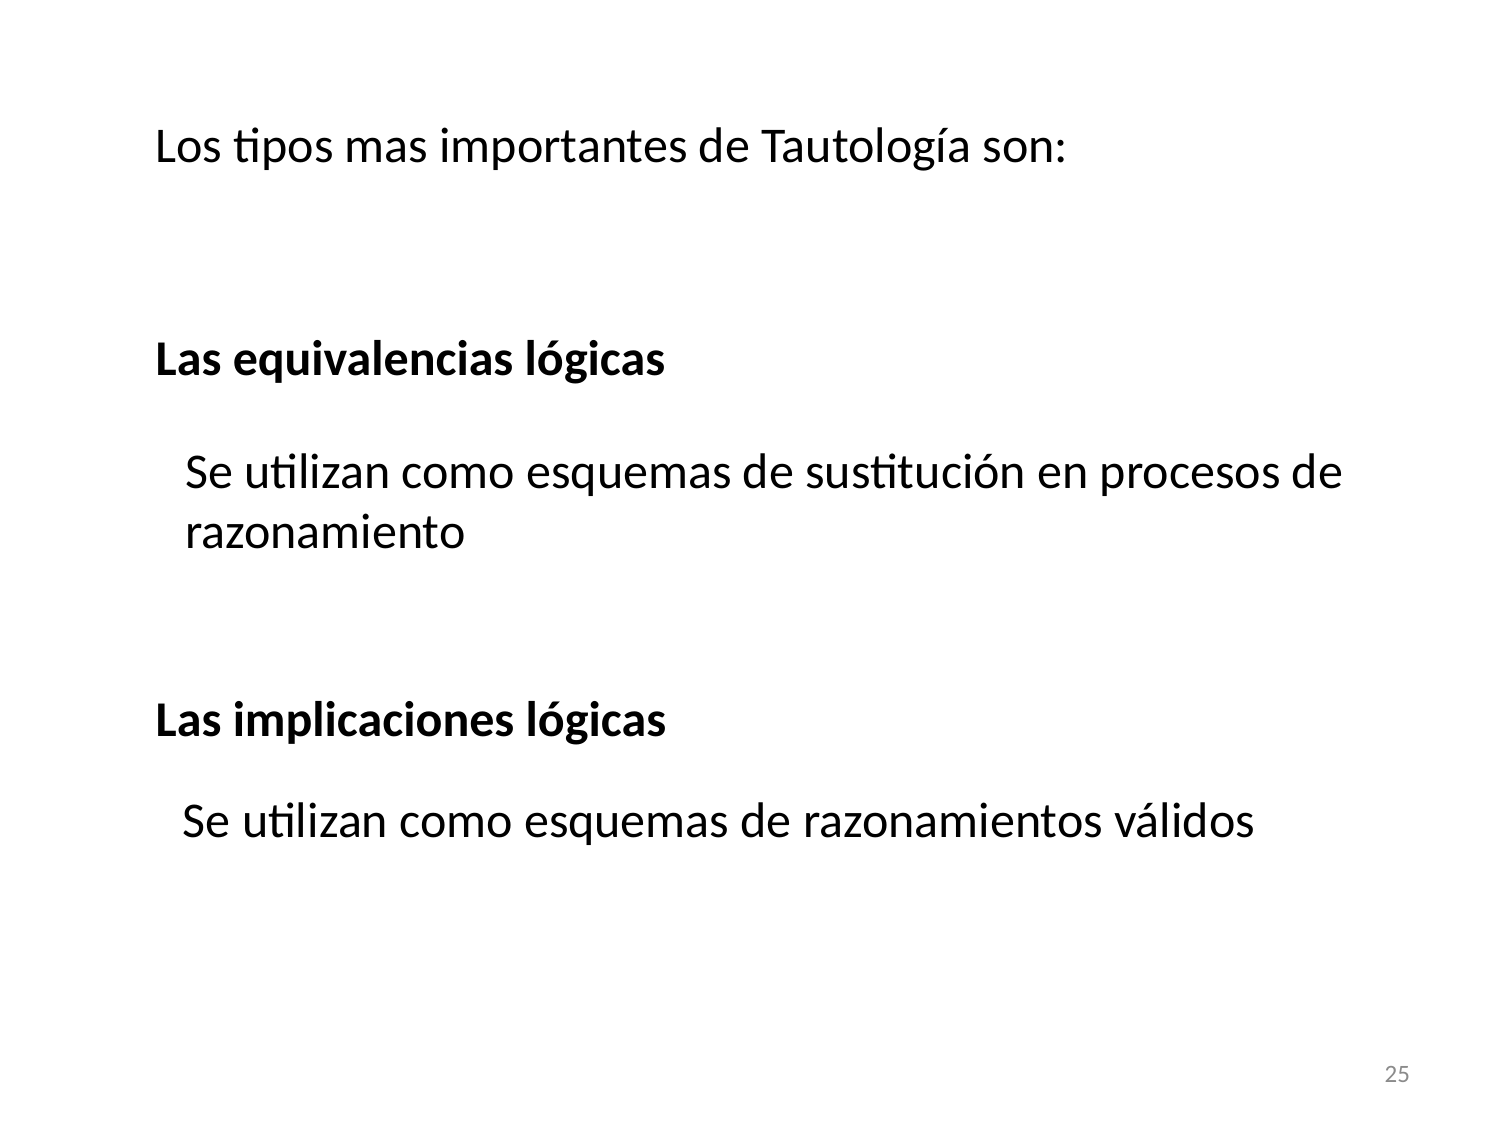

Los tipos mas importantes de Tautología son:
Las equivalencias lógicas
Se utilizan como esquemas de sustitución en procesos de razonamiento
Las implicaciones lógicas
Se utilizan como esquemas de razonamientos válidos
25